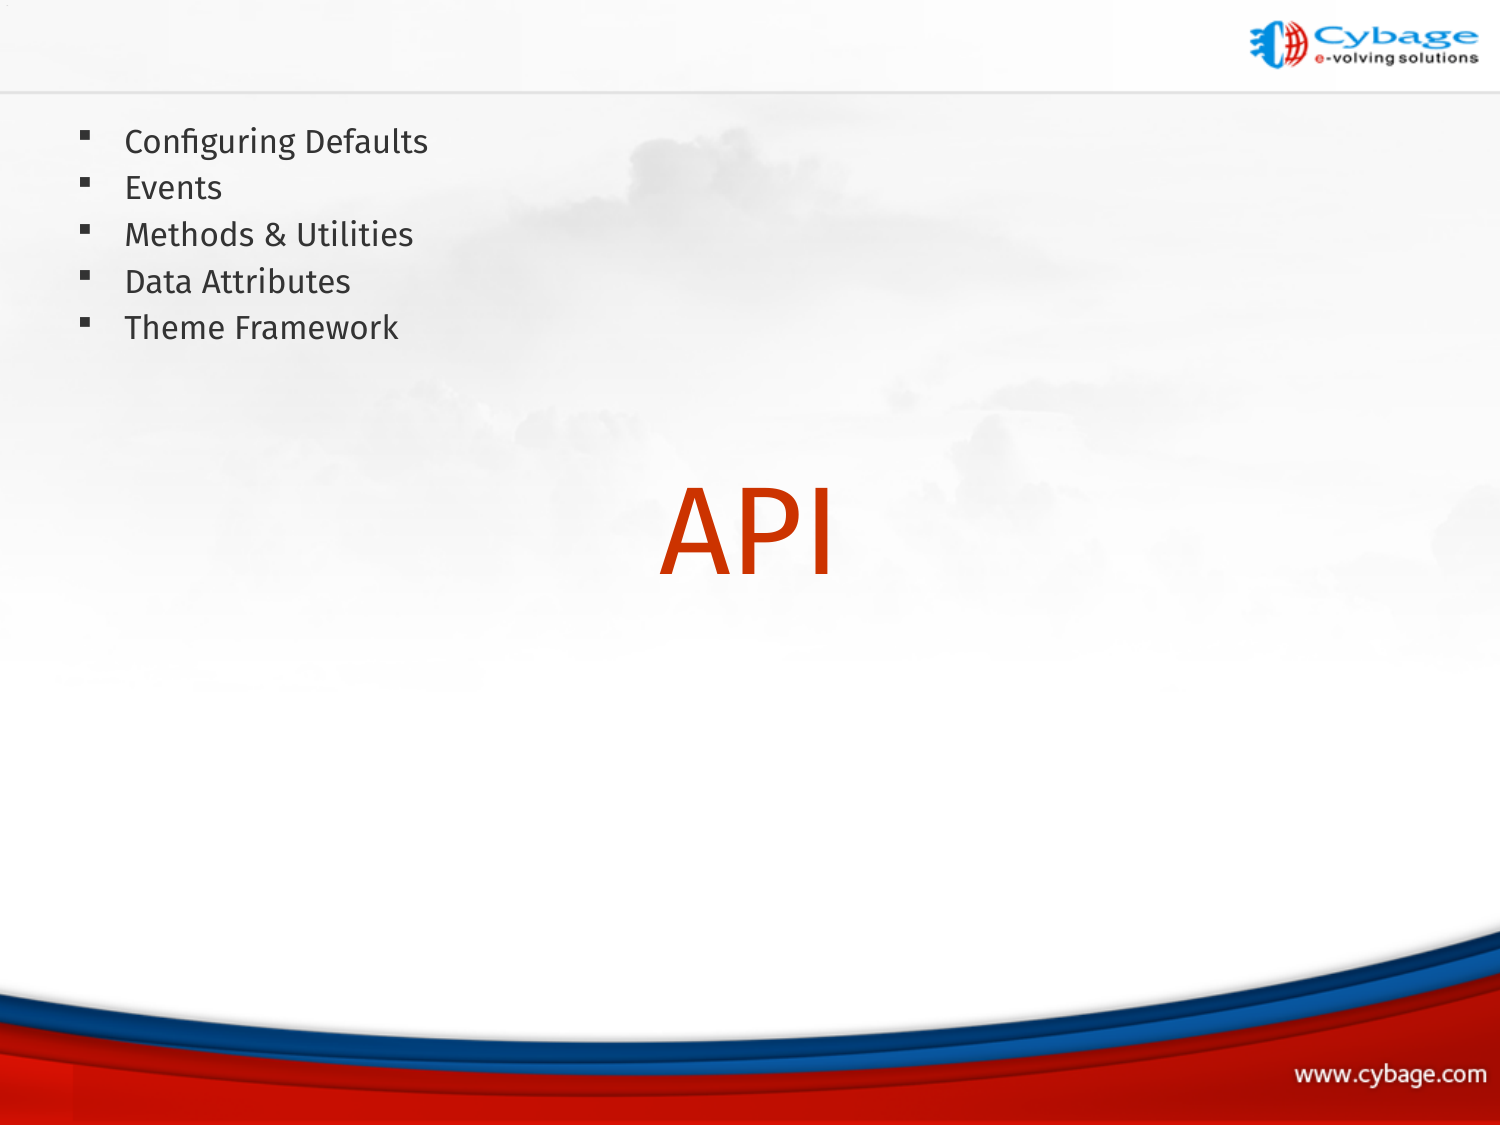

Configuring Defaults
Events
Methods & Utilities
Data Attributes
Theme Framework
# API